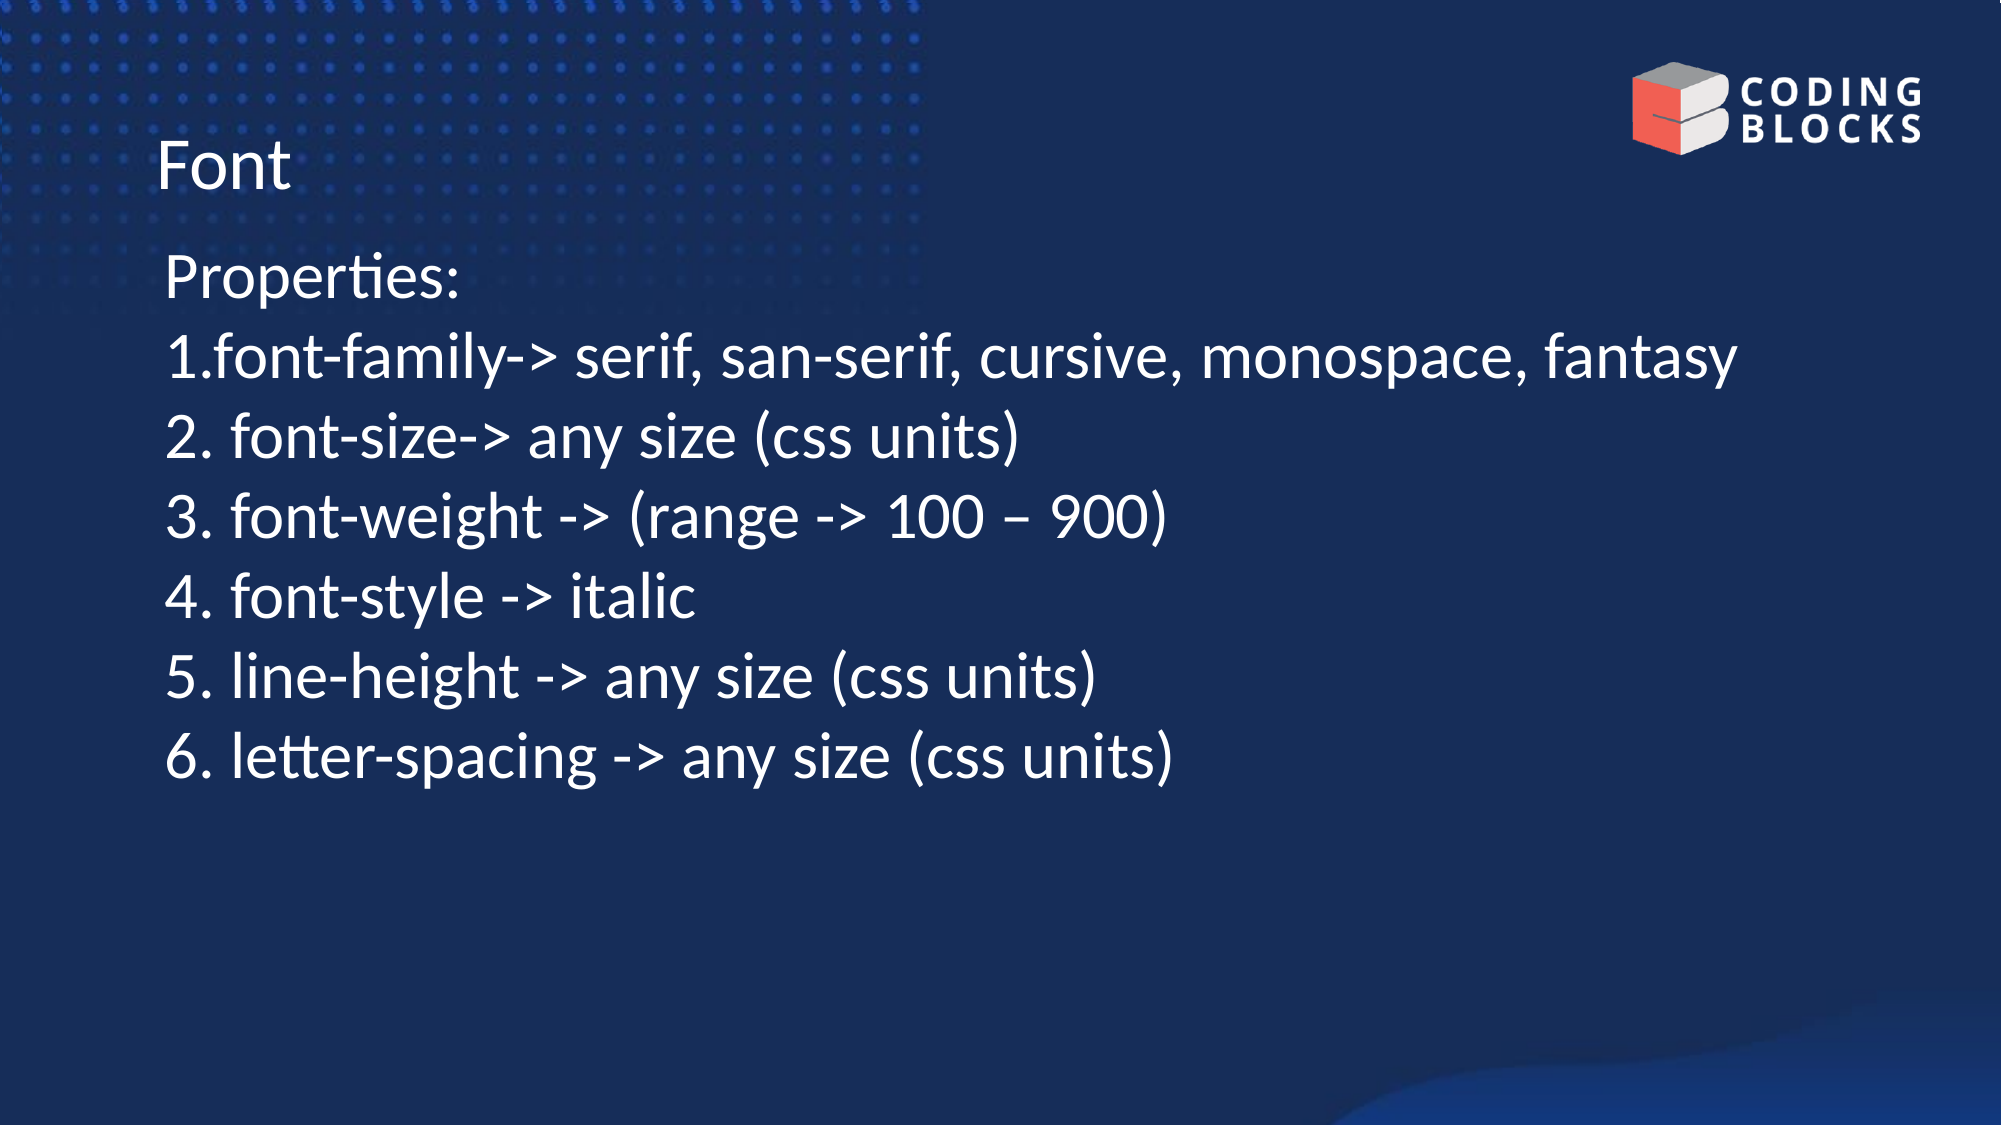

# Font
Properties:
1.font-family-> serif, san-serif, cursive, monospace, fantasy
2. font-size-> any size (css units)
3. font-weight -> (range -> 100 – 900)
4. font-style -> italic
5. line-height -> any size (css units)
6. letter-spacing -> any size (css units)